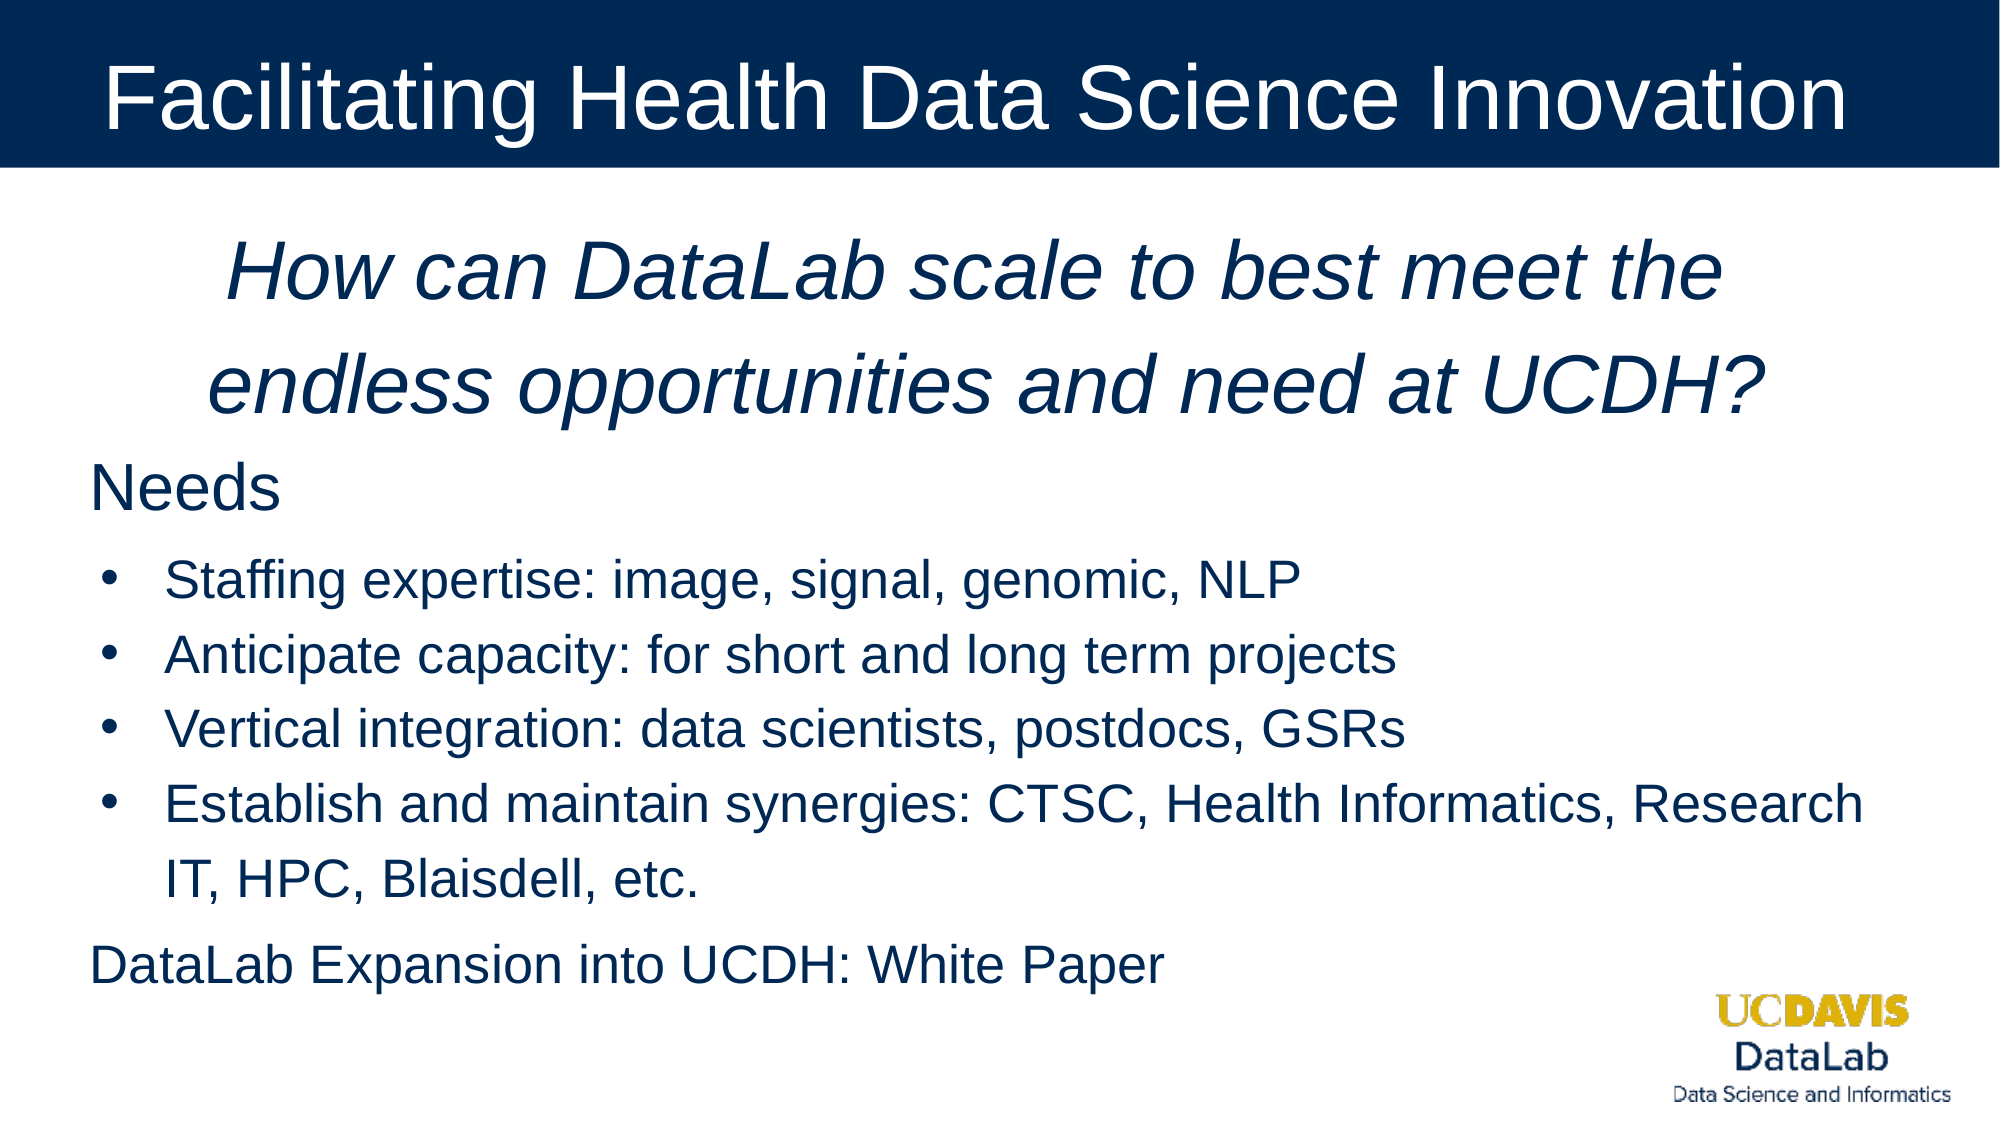

# Facilitating Health Data Science Innovation
How can DataLab scale to best meet the
endless opportunities and need at UCDH?
Needs
Staffing expertise: image, signal, genomic, NLP
Anticipate capacity: for short and long term projects
Vertical integration: data scientists, postdocs, GSRs
Establish and maintain synergies: CTSC, Health Informatics, Research IT, HPC, Blaisdell, etc.
DataLab Expansion into UCDH: White Paper